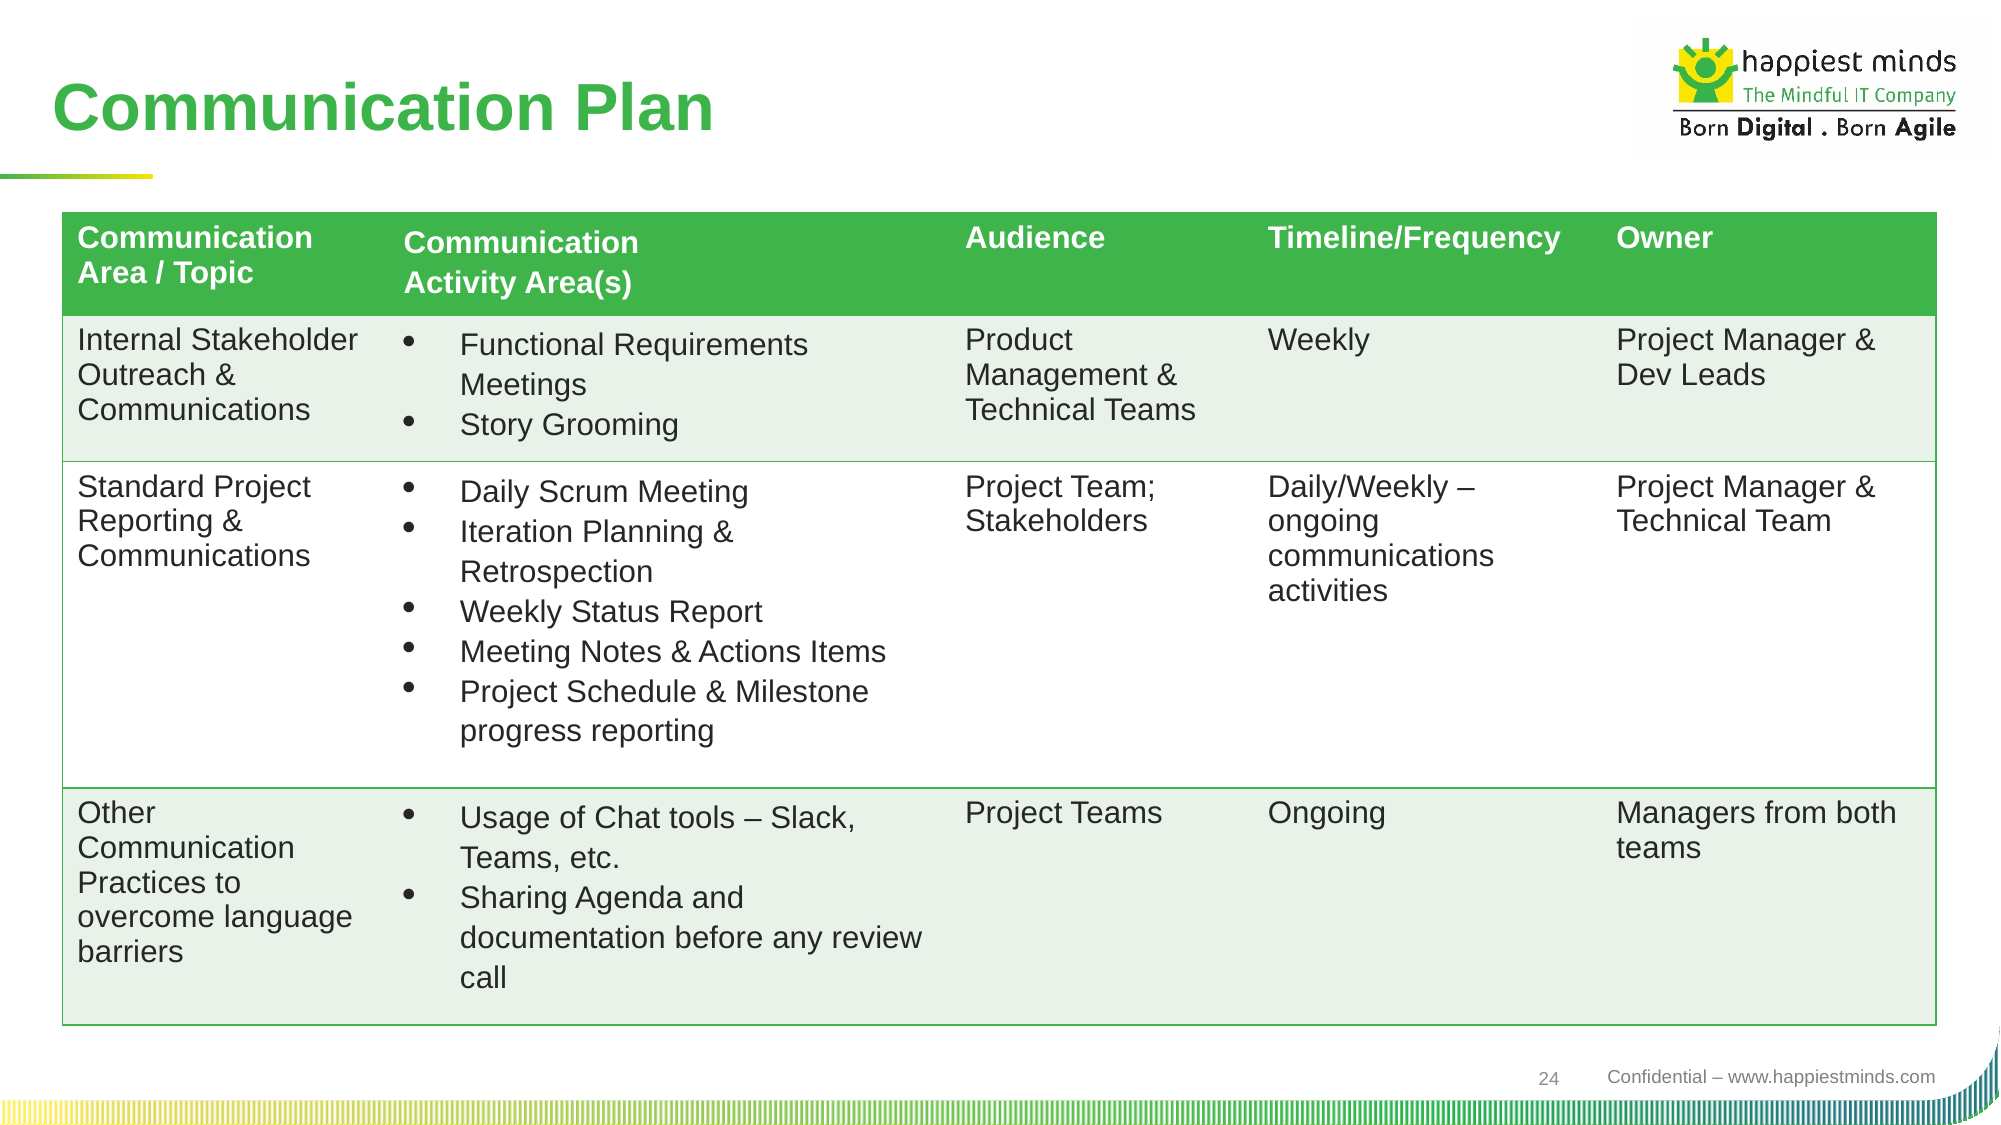

Communication Plan
| Communication Area / Topic | Communication Activity Area(s) | Audience | Timeline/Frequency | Owner |
| --- | --- | --- | --- | --- |
| Internal Stakeholder Outreach & Communications | Functional Requirements Meetings Story Grooming | Product Management & Technical Teams | Weekly | Project Manager & Dev Leads |
| Standard Project Reporting & Communications | Daily Scrum Meeting Iteration Planning & Retrospection Weekly Status Report Meeting Notes & Actions Items Project Schedule & Milestone progress reporting | Project Team; Stakeholders | Daily/Weekly – ongoing communications activities | Project Manager & Technical Team |
| Other Communication Practices to overcome language barriers | Usage of Chat tools – Slack, Teams, etc. Sharing Agenda and documentation before any review call | Project Teams | Ongoing | Managers from both teams |
24